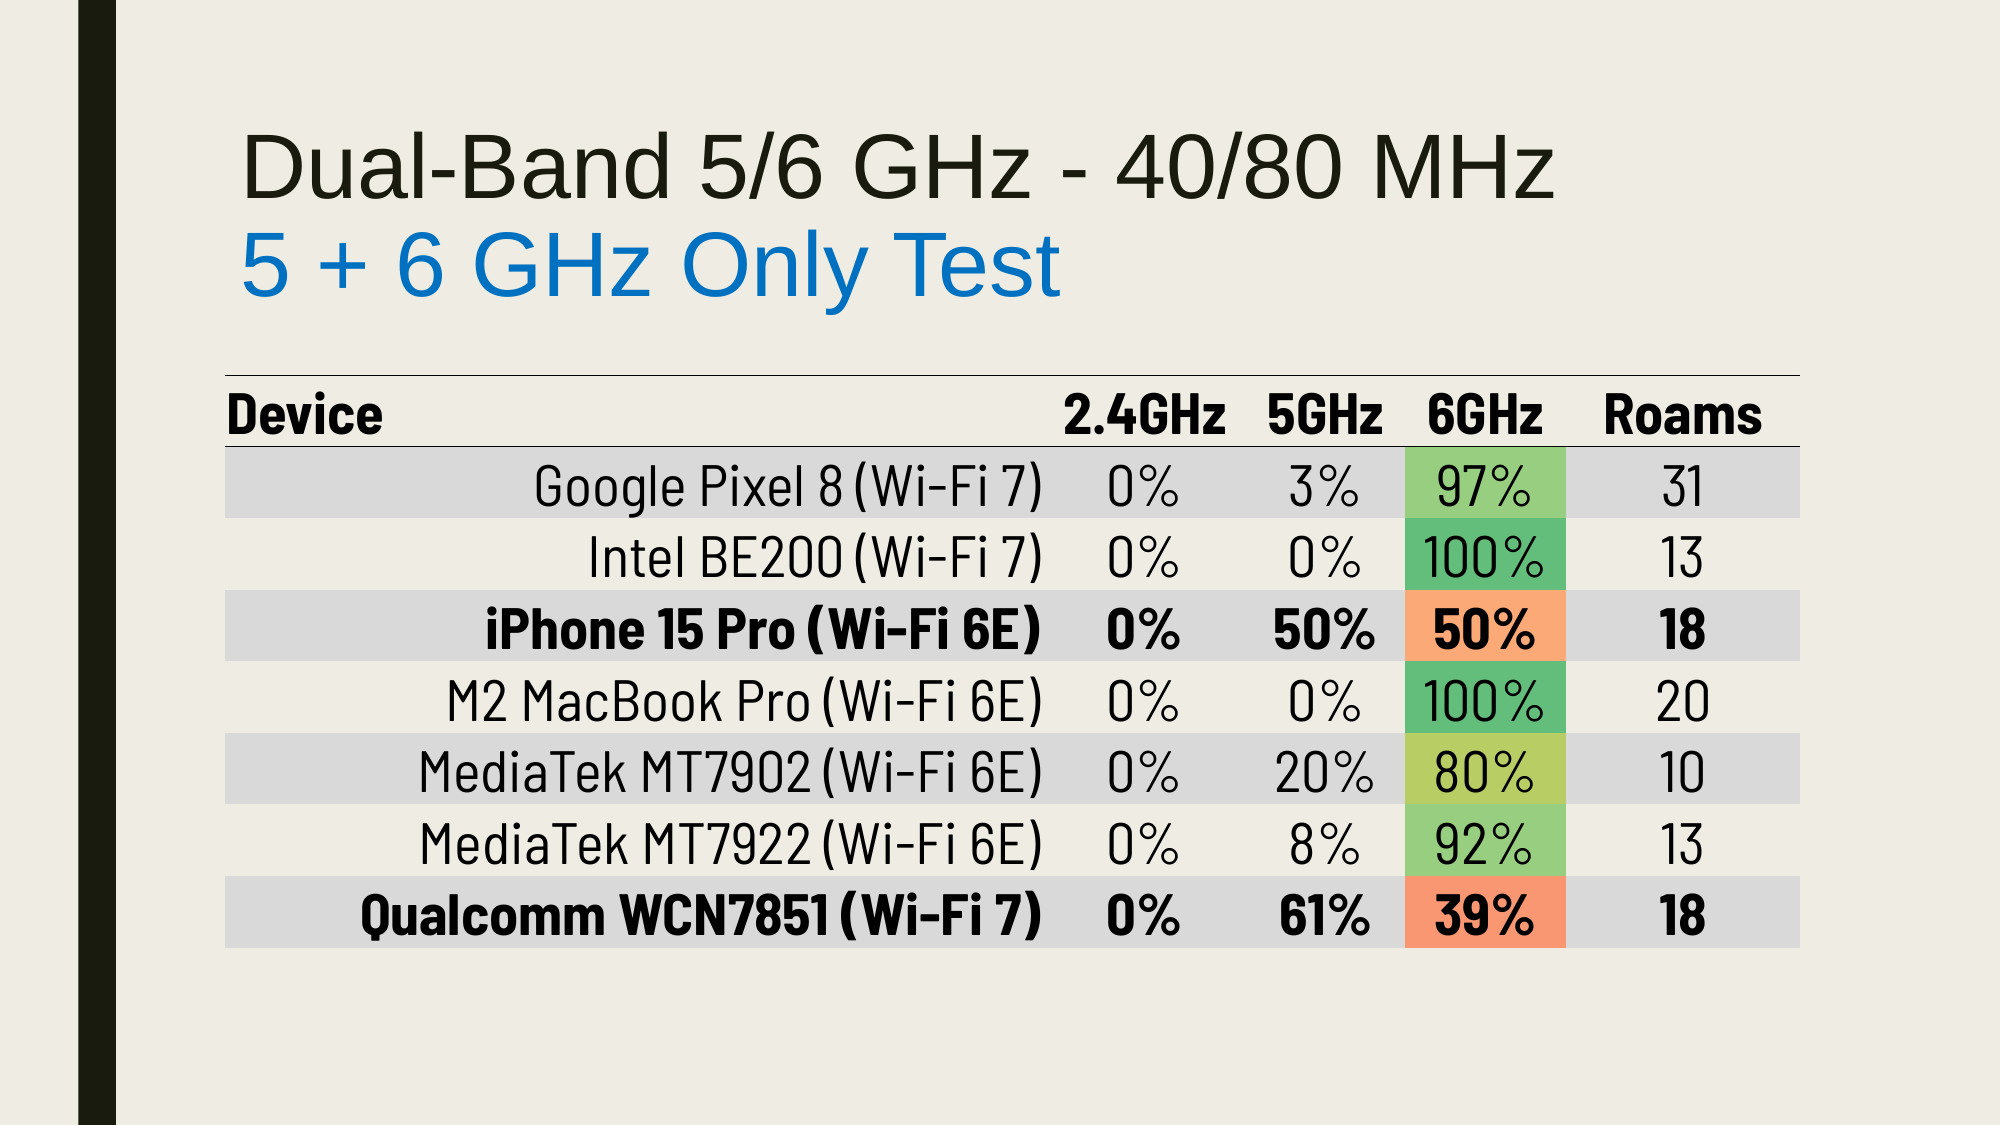

# Dual-Band 5/6 GHz - 40/80 MHz 5 + 6 GHz Only Test
| Device | 2.4GHz | 5GHz | 6GHz | Roams |
| --- | --- | --- | --- | --- |
| Google Pixel 8 (Wi-Fi 7) | 0% | 3% | 97% | 31 |
| Intel BE200 (Wi-Fi 7) | 0% | 0% | 100% | 13 |
| iPhone 15 Pro (Wi-Fi 6E) | 0% | 50% | 50% | 18 |
| M2 MacBook Pro (Wi-Fi 6E) | 0% | 0% | 100% | 20 |
| MediaTek MT7902 (Wi-Fi 6E) | 0% | 20% | 80% | 10 |
| MediaTek MT7922 (Wi-Fi 6E) | 0% | 8% | 92% | 13 |
| Qualcomm WCN7851 (Wi-Fi 7) | 0% | 61% | 39% | 18 |